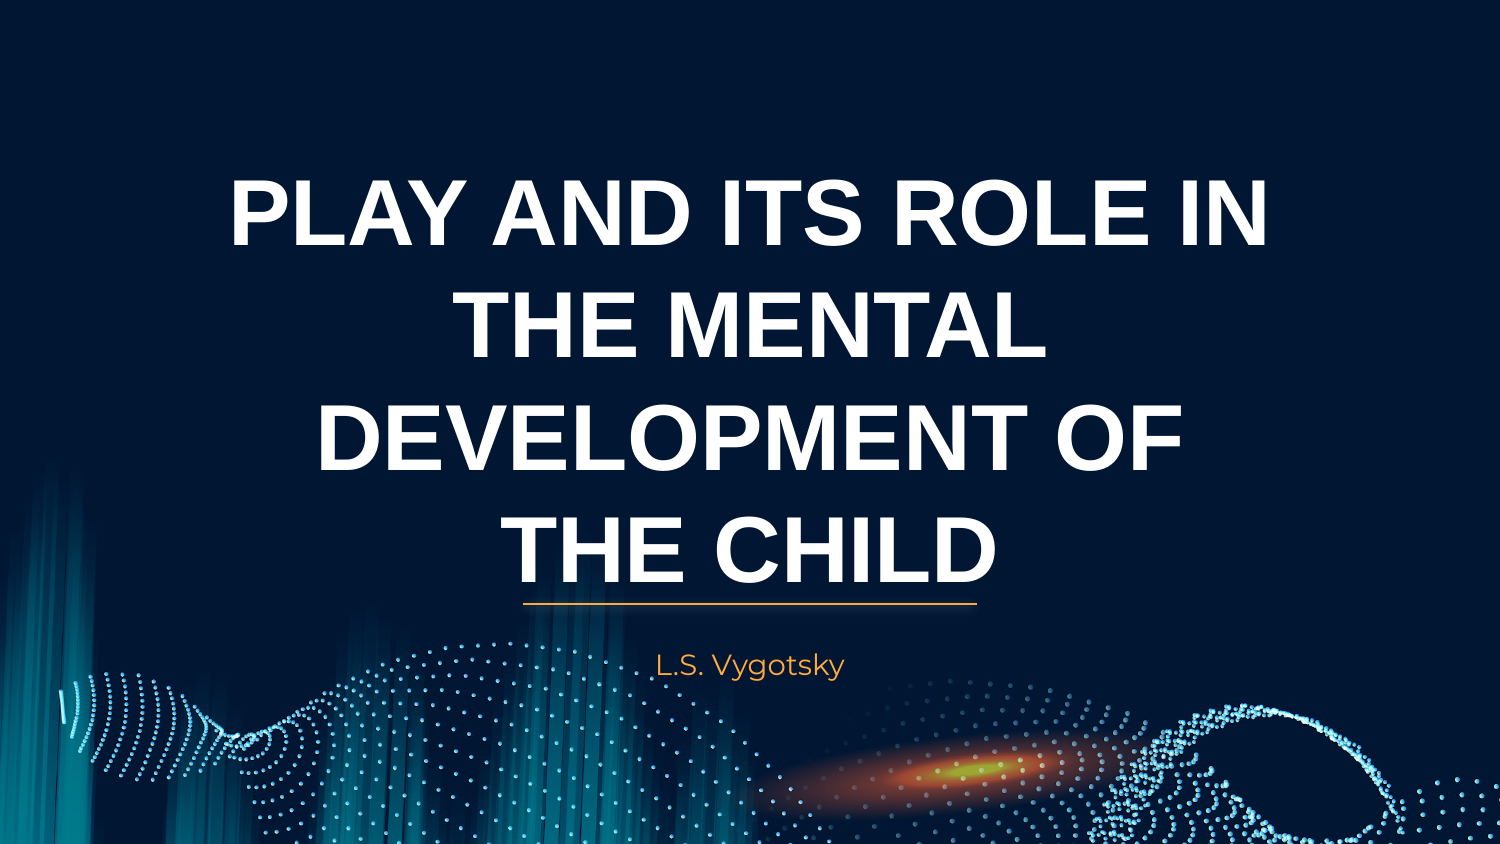

# PLAY AND ITS ROLE IN THE MENTAL DEVELOPMENT OF THE CHILD
L.S. Vygotsky